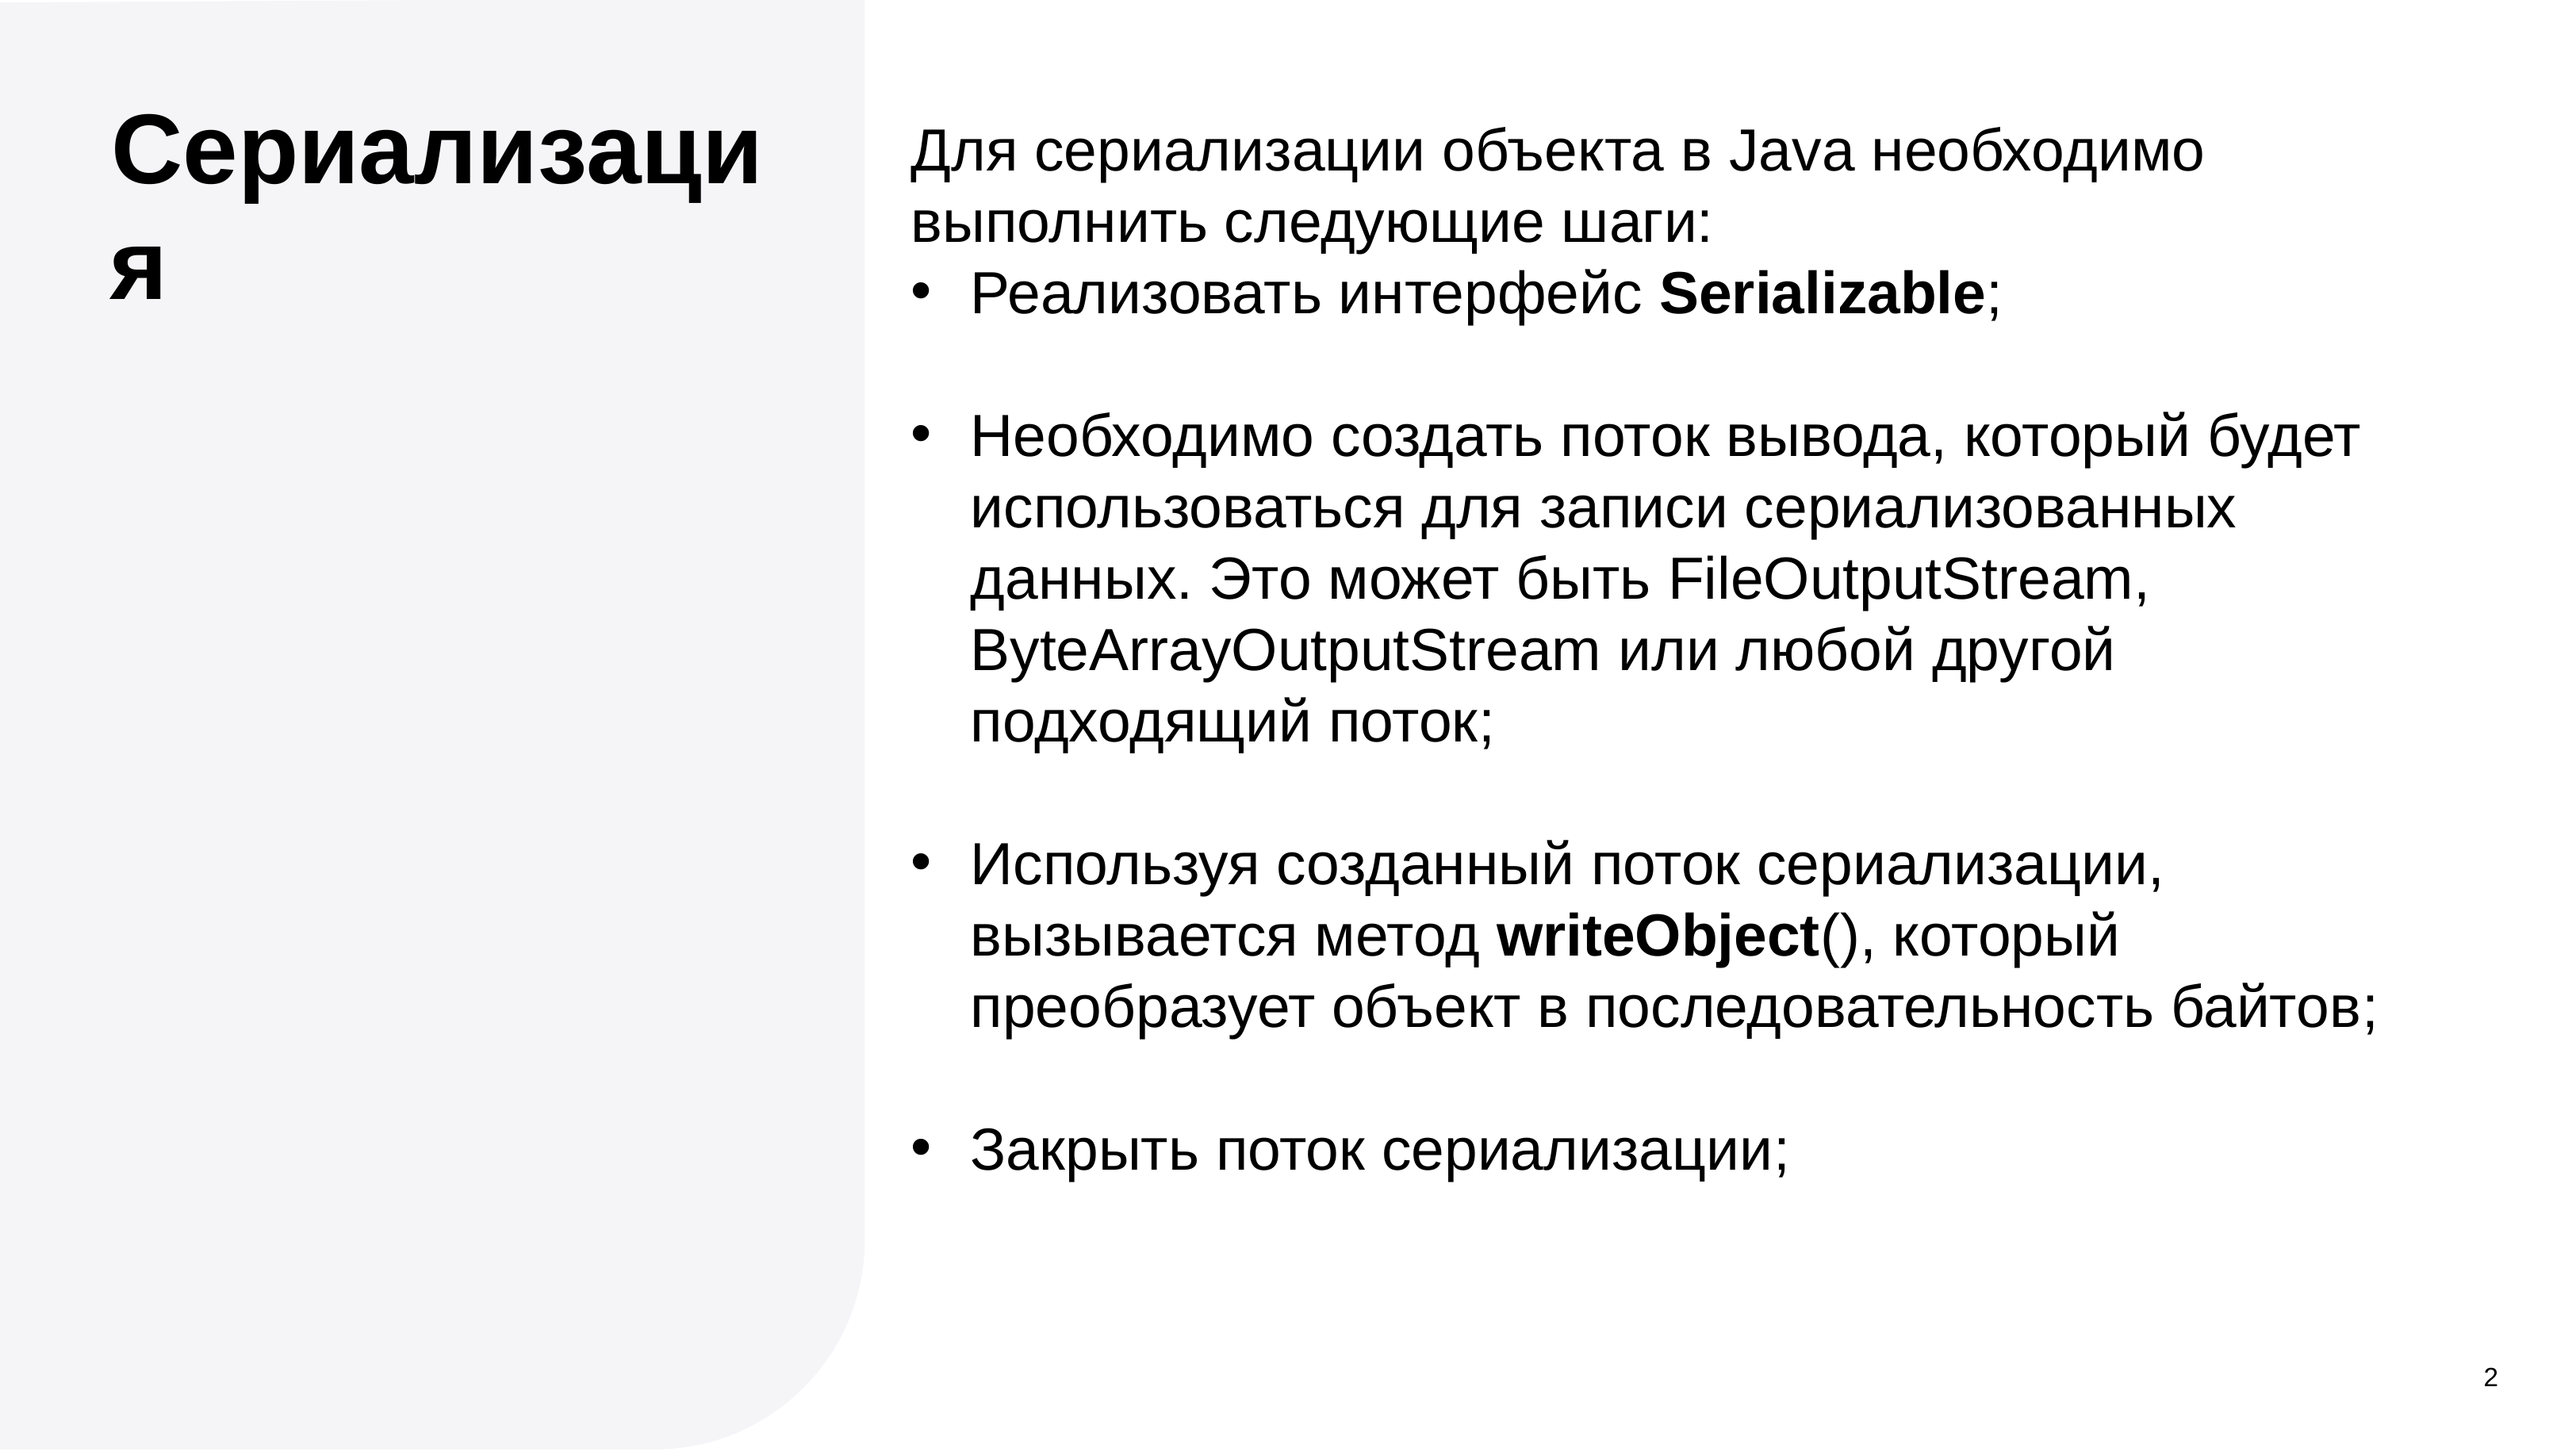

Сериализация
Для сериализации объекта в Java необходимо выполнить следующие шаги:
Реализовать интерфейс Serializable;

Необходимо создать поток вывода, который будет использоваться для записи сериализованных данных. Это может быть FileOutputStream, ByteArrayOutputStream или любой другой подходящий поток;

Используя созданный поток сериализации, вызывается метод writeObject(), который преобразует объект в последовательность байтов;

Закрыть поток сериализации;
2